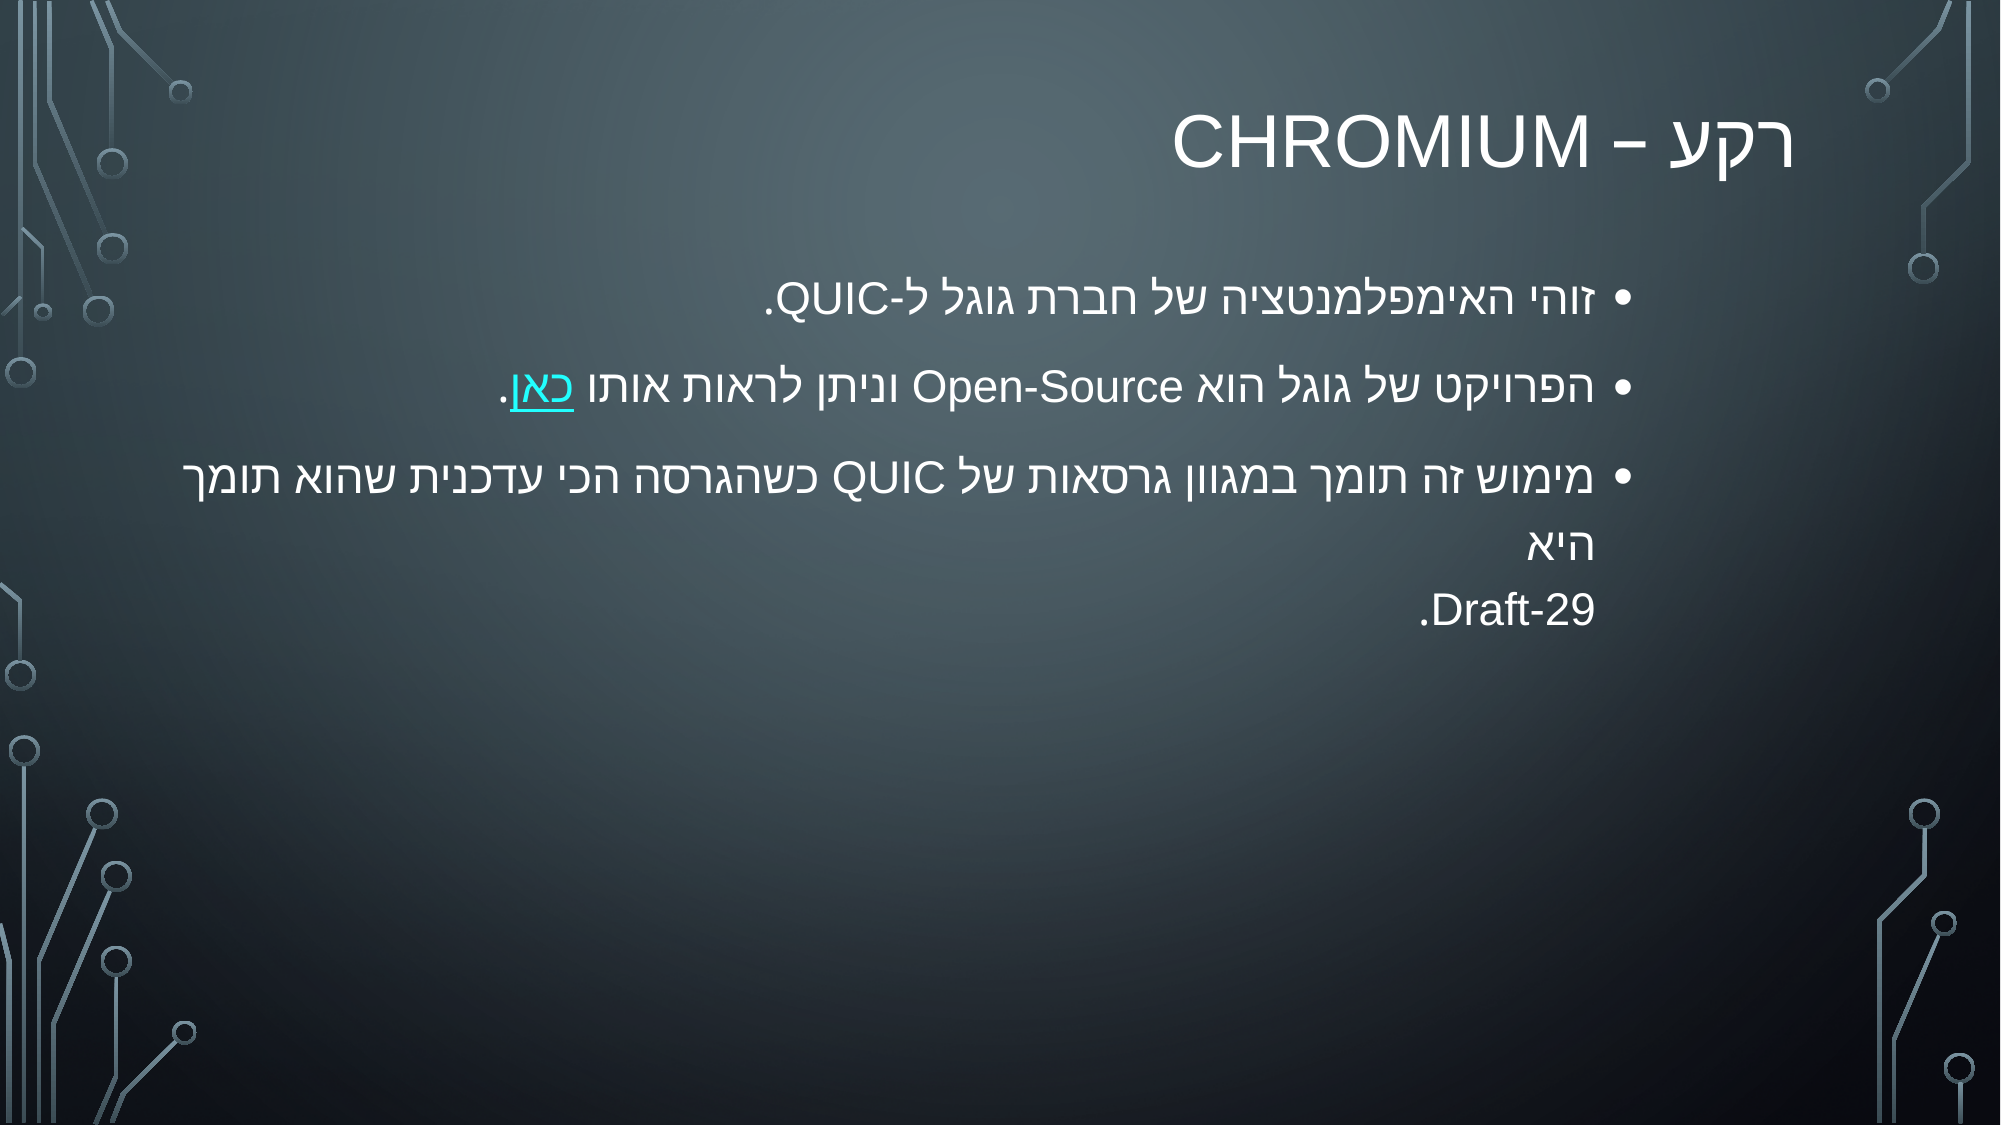

# רקע – Chromium
זוהי האימפלמנטציה של חברת גוגל ל-QUIC.
הפרויקט של גוגל הוא Open-Source וניתן לראות אותו כאן.
מימוש זה תומך במגוון גרסאות של QUIC כשהגרסה הכי עדכנית שהוא תומך היא
Draft-29.